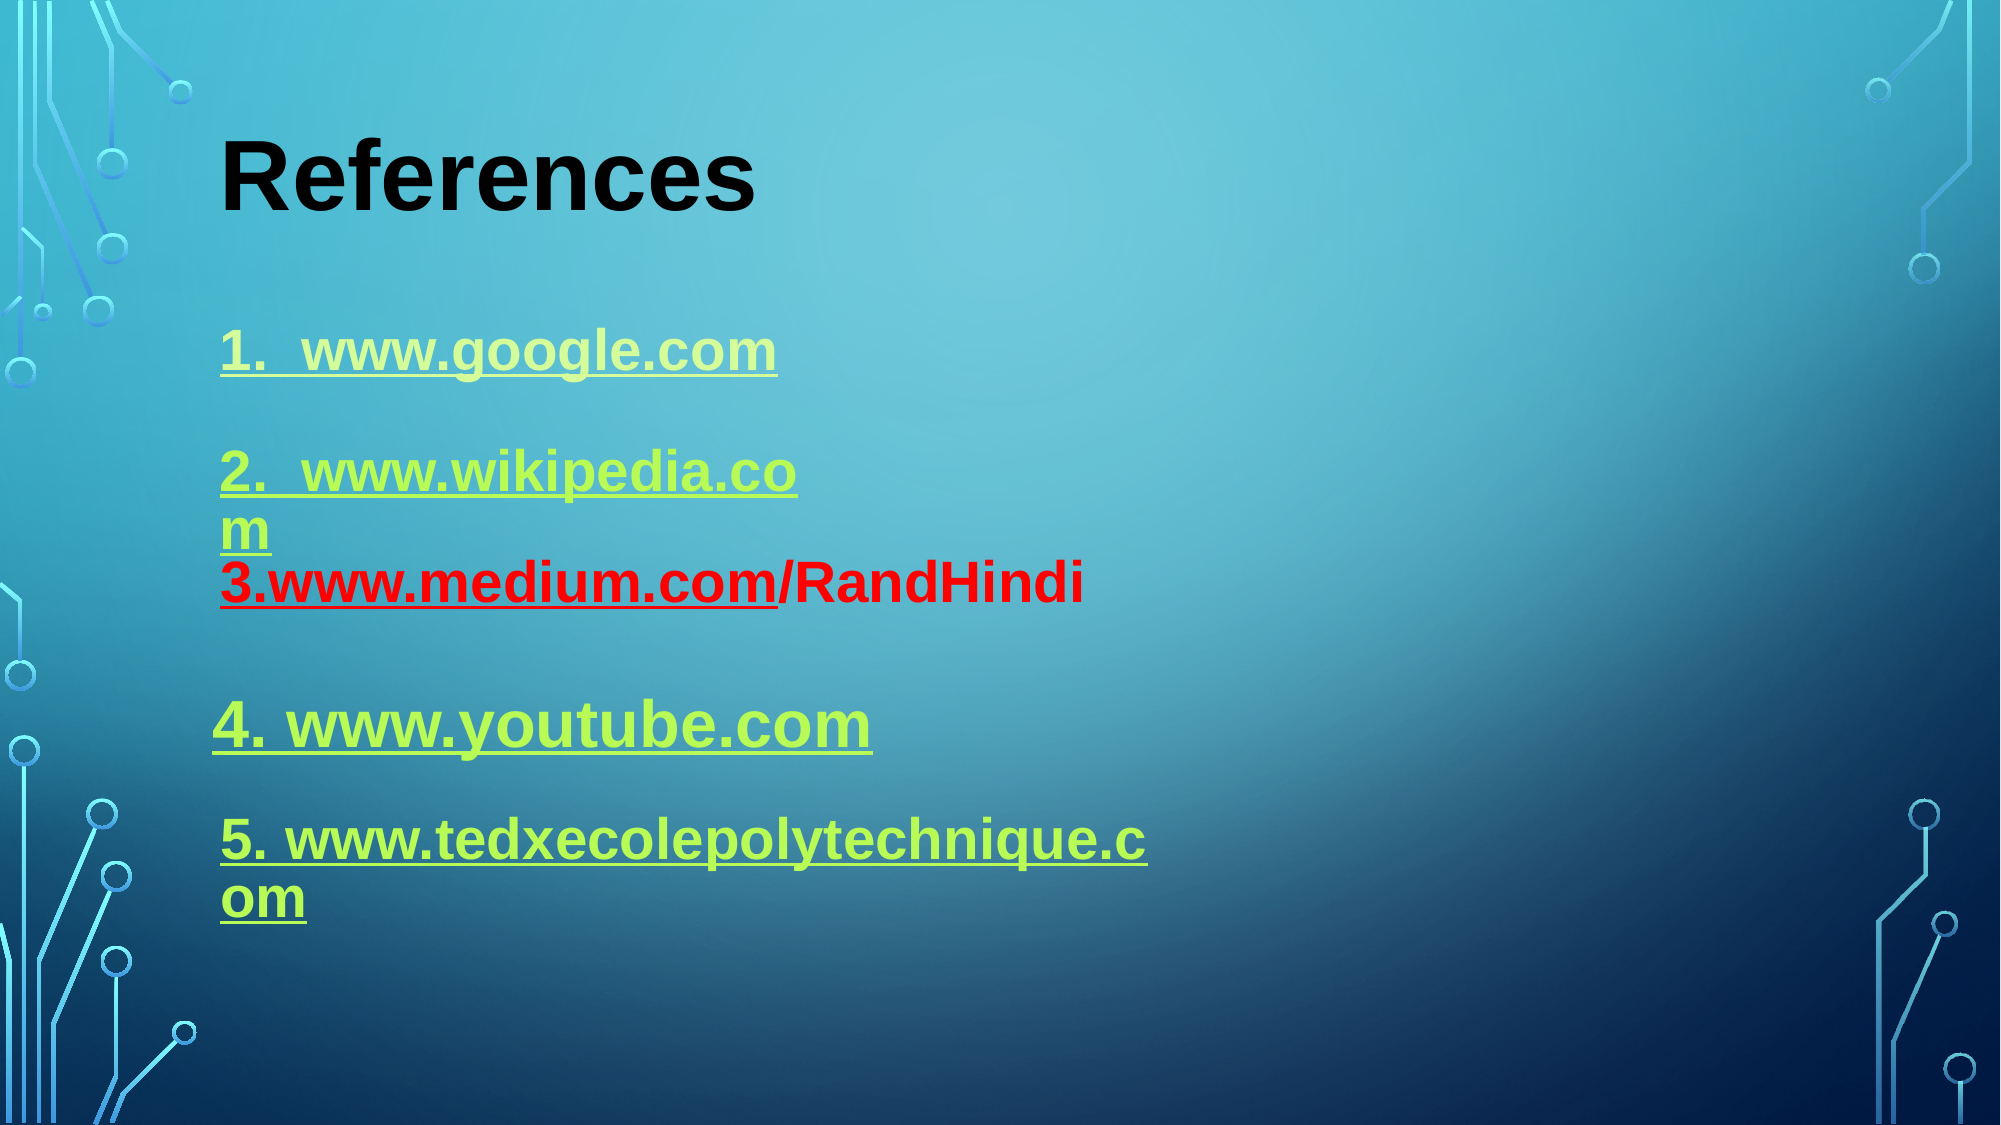

References
1.  www.google.com

2.  www.wikipedia.com

3.www.medium.com/RandHindi

4. www.youtube.com

5. www.tedxecolepolytechnique.com